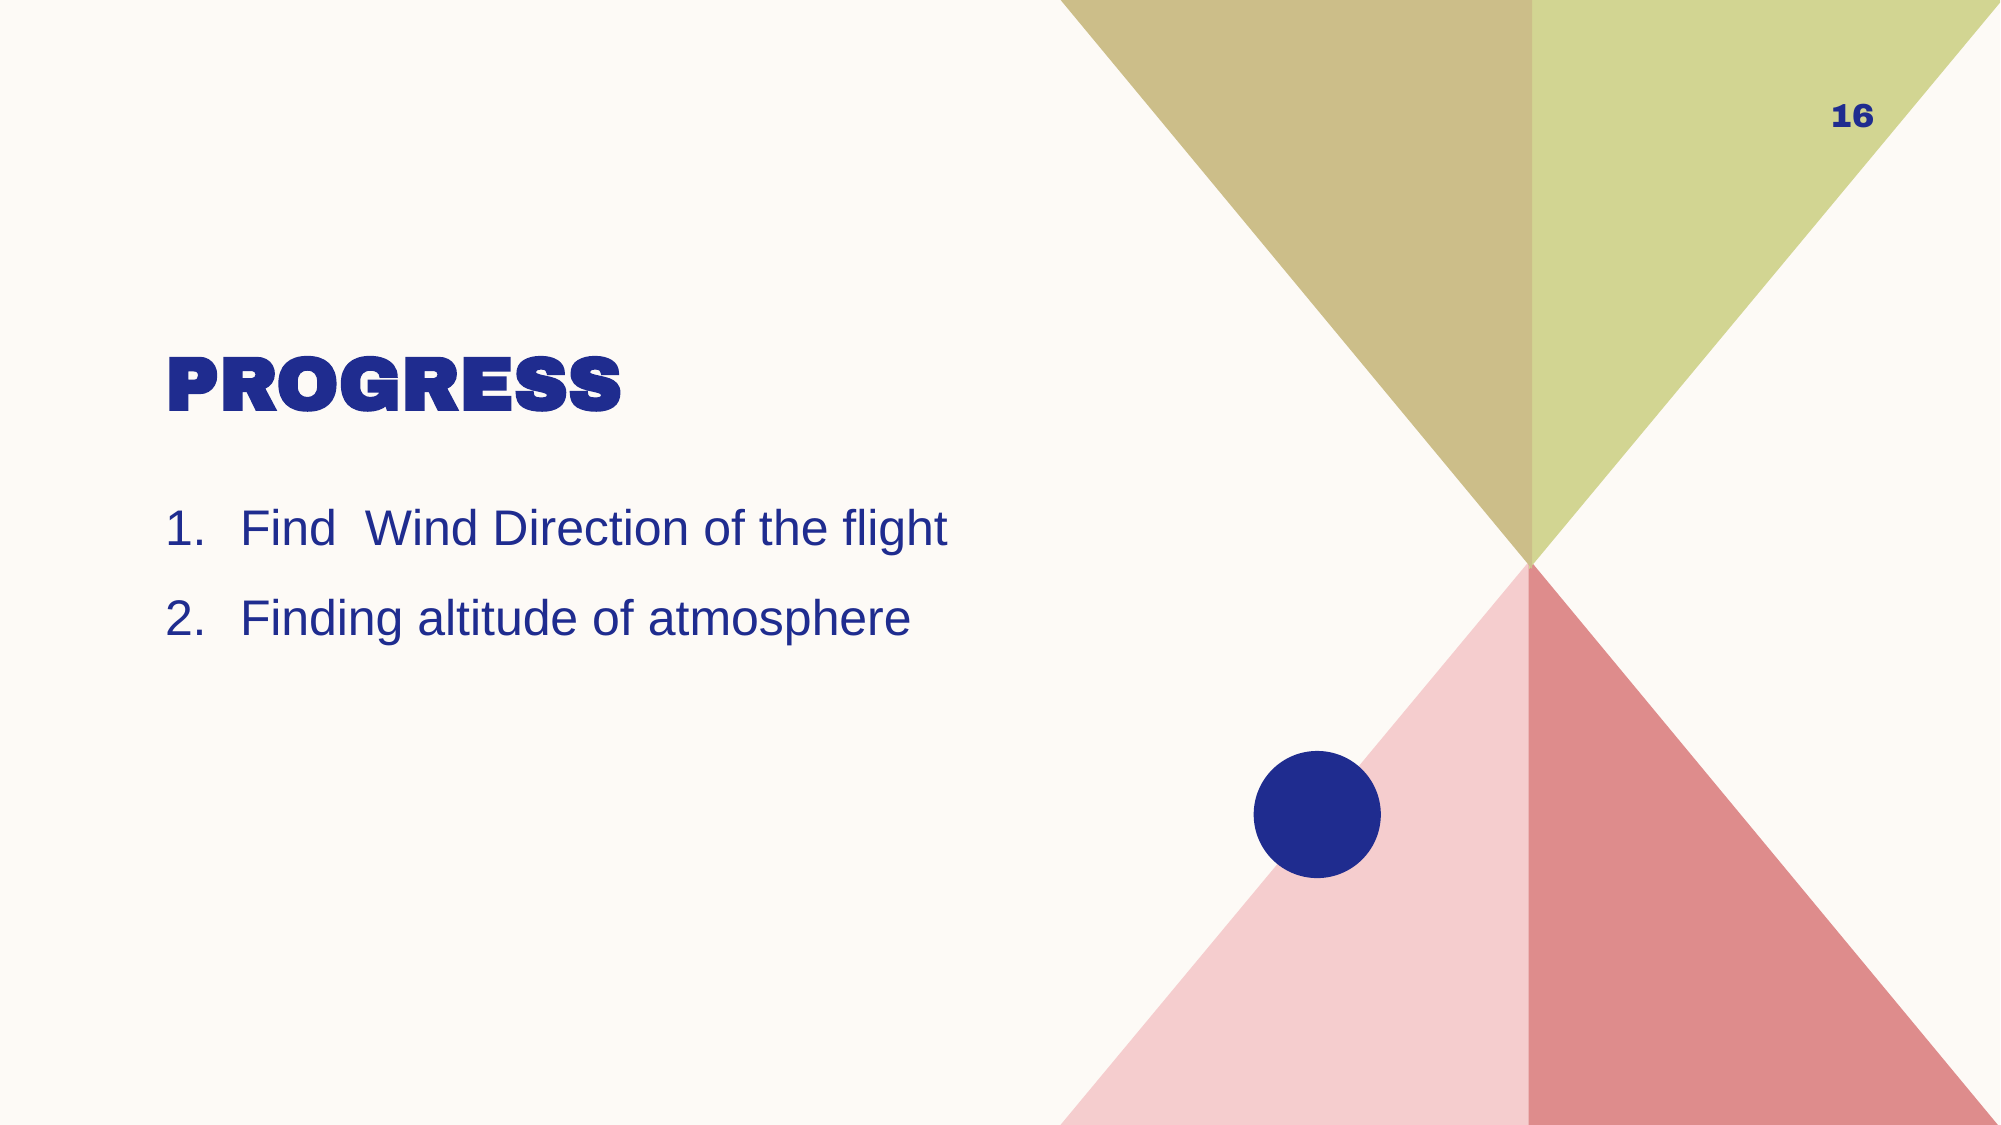

16
# Progress
Find  Wind Direction of the flight
Finding altitude of atmosphere